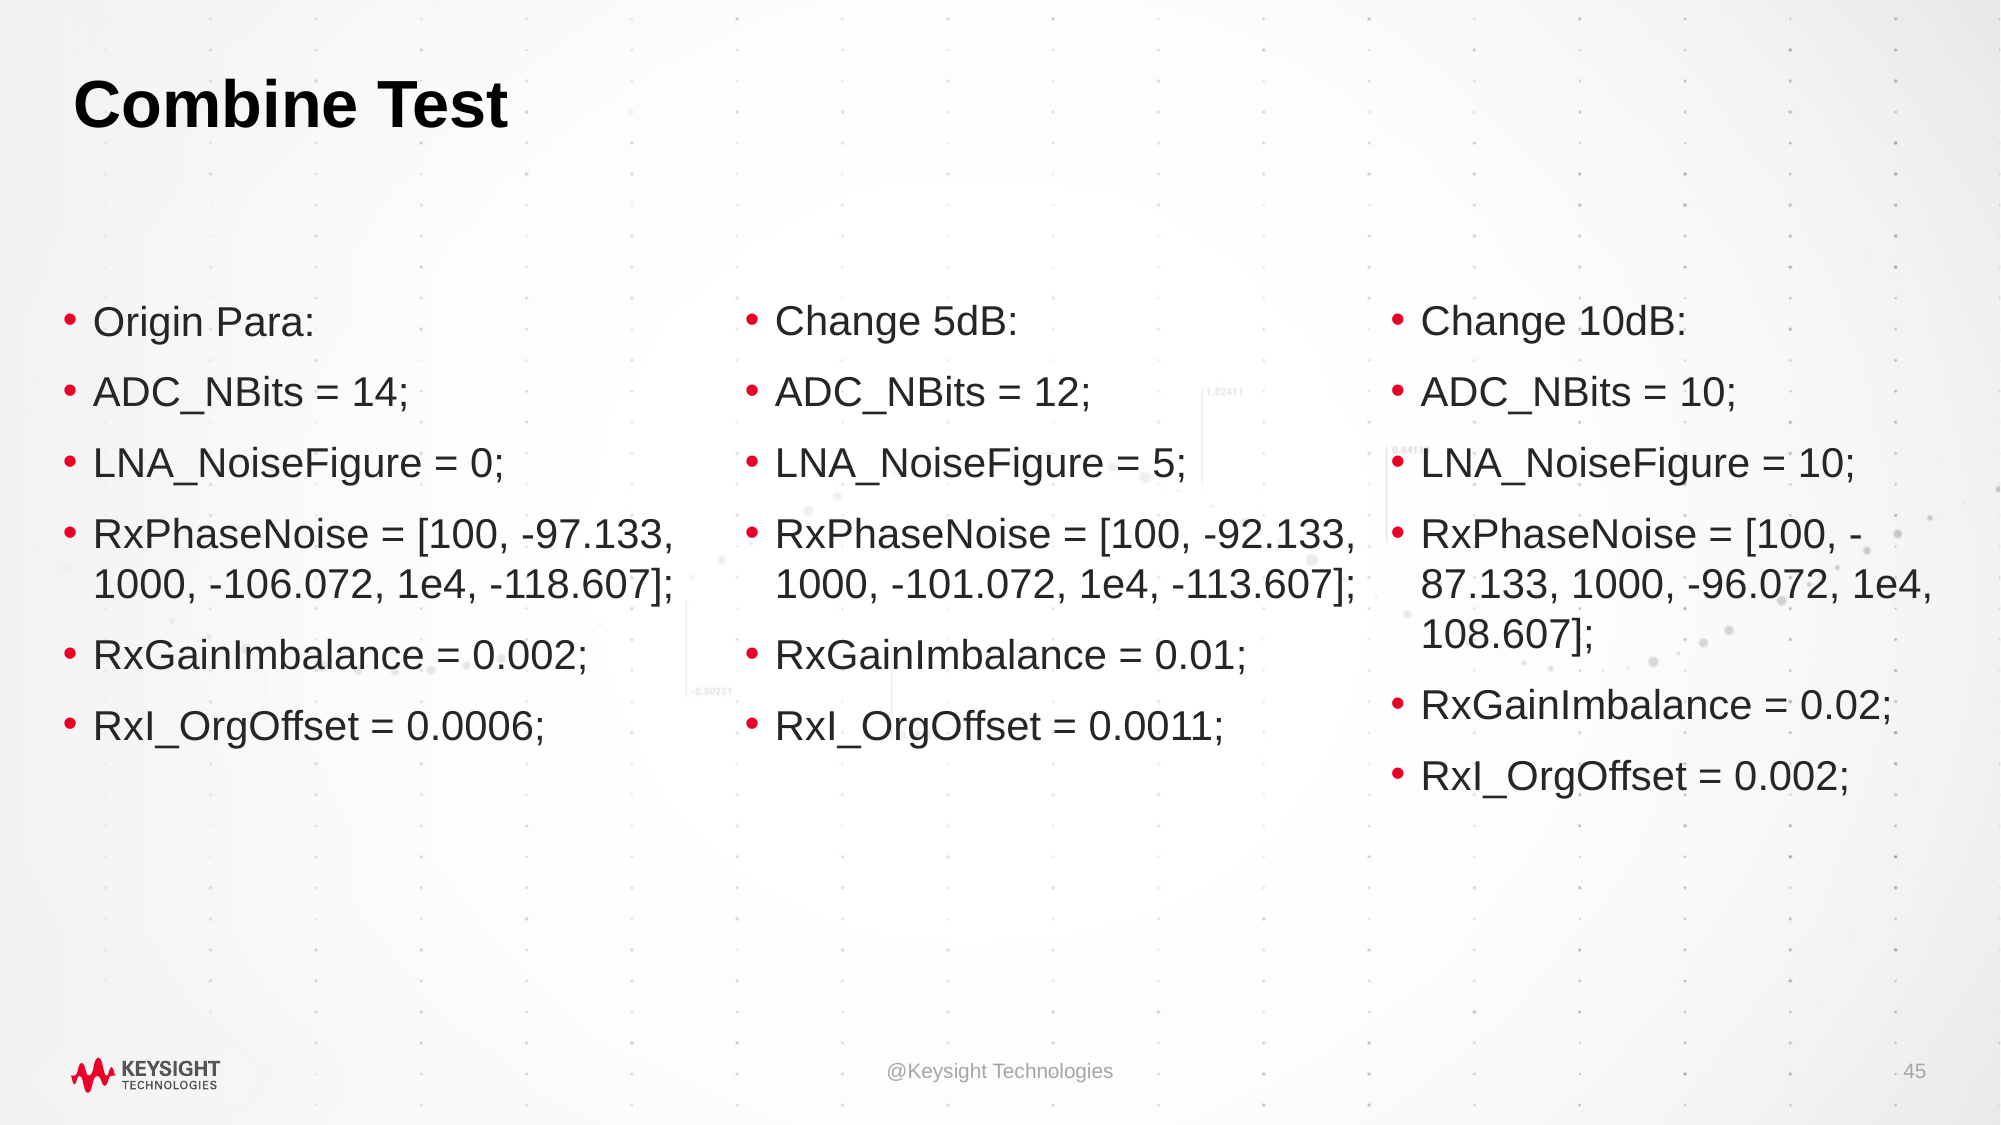

# Combine Test

Origin Para:
ADC_NBits = 14;
LNA_NoiseFigure = 0;
RxPhaseNoise = [100, -97.133, 1000, -106.072, 1e4, -118.607];
RxGainImbalance = 0.002;
RxI_OrgOffset = 0.0006;
Change 10dB:
ADC_NBits = 10;
LNA_NoiseFigure = 10;
RxPhaseNoise = [100, -87.133, 1000, -96.072, 1e4, 108.607];
RxGainImbalance = 0.02;
RxI_OrgOffset = 0.002;
Change 5dB:
ADC_NBits = 12;
LNA_NoiseFigure = 5;
RxPhaseNoise = [100, -92.133, 1000, -101.072, 1e4, -113.607];
RxGainImbalance = 0.01;
RxI_OrgOffset = 0.0011;
@Keysight Technologies